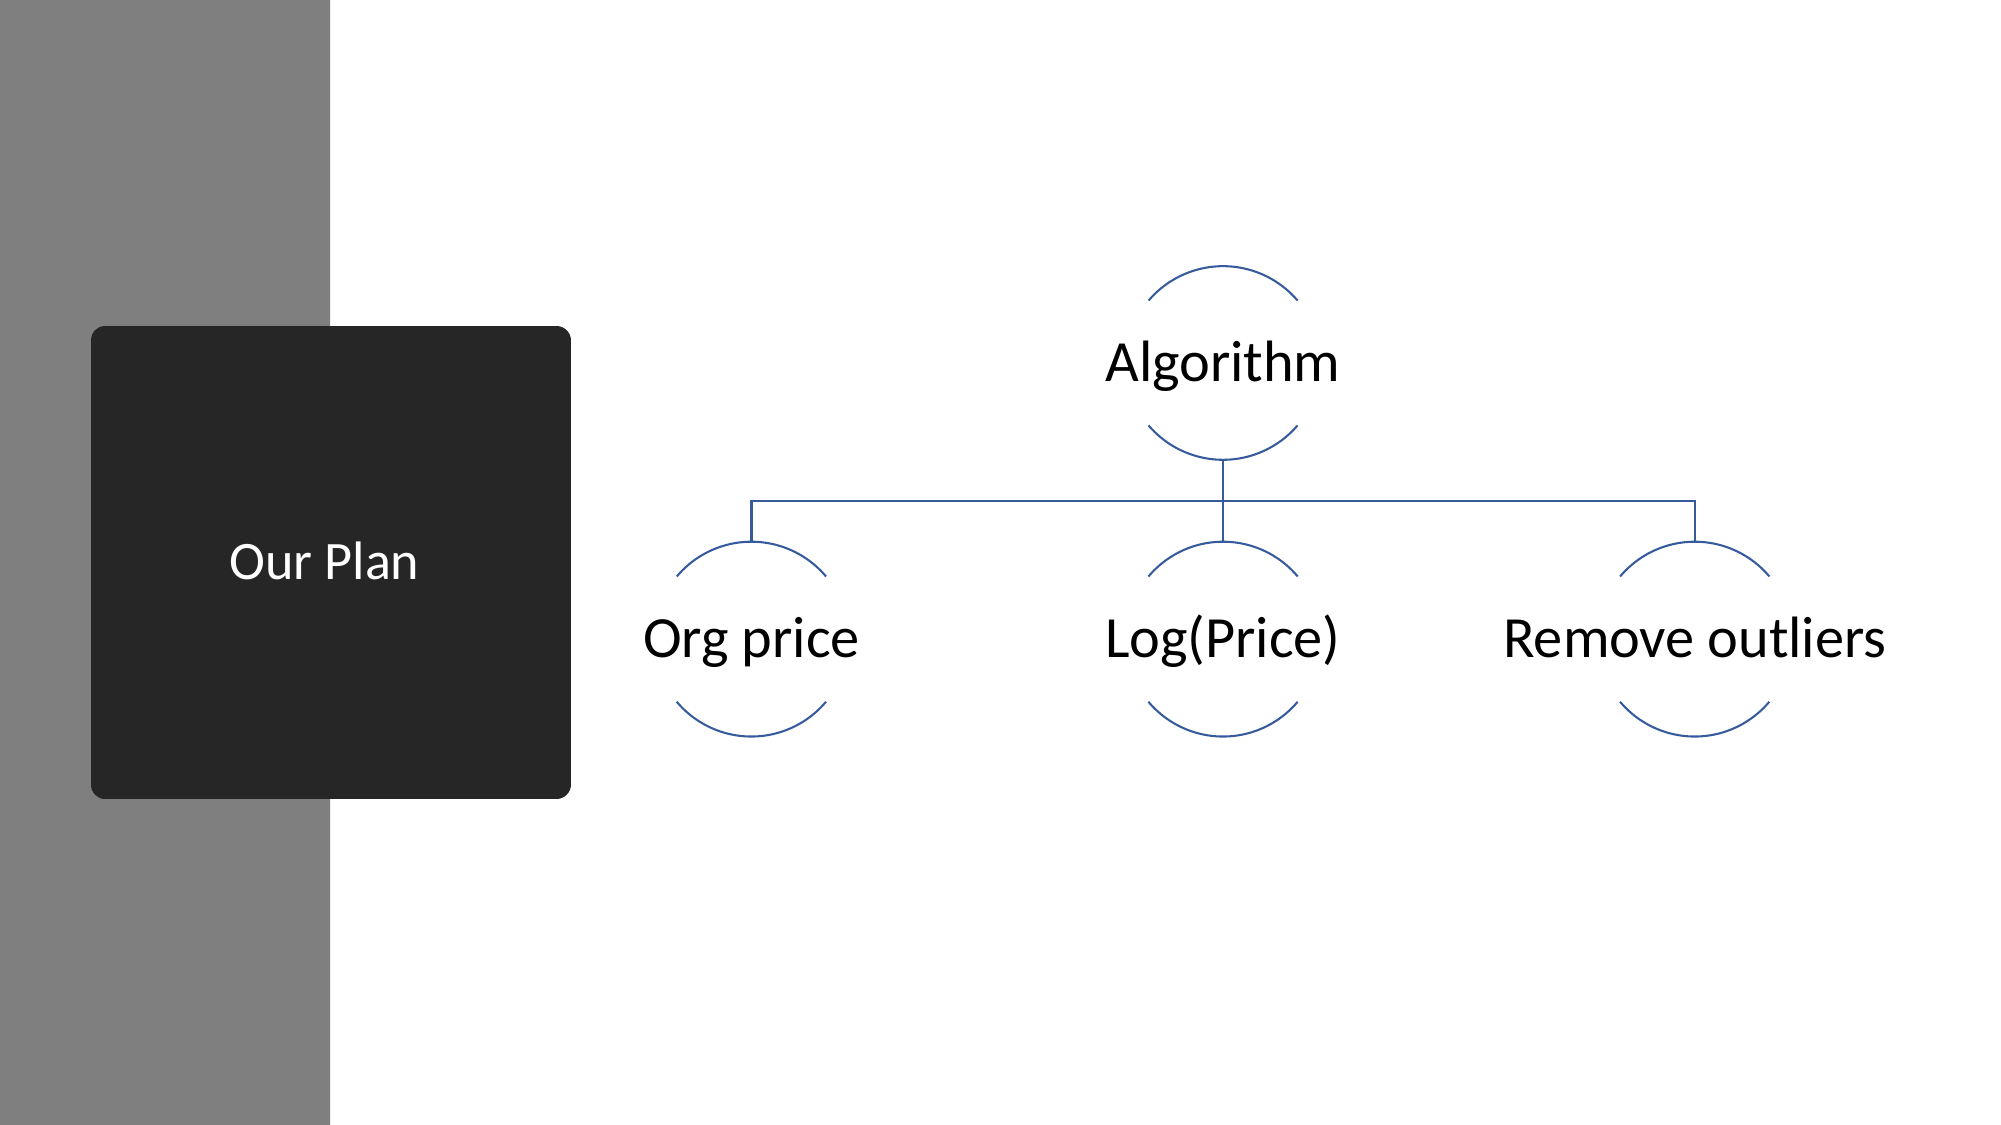

Algorithm
Org price
Log(Price)
Remove outliers
# Our Plan